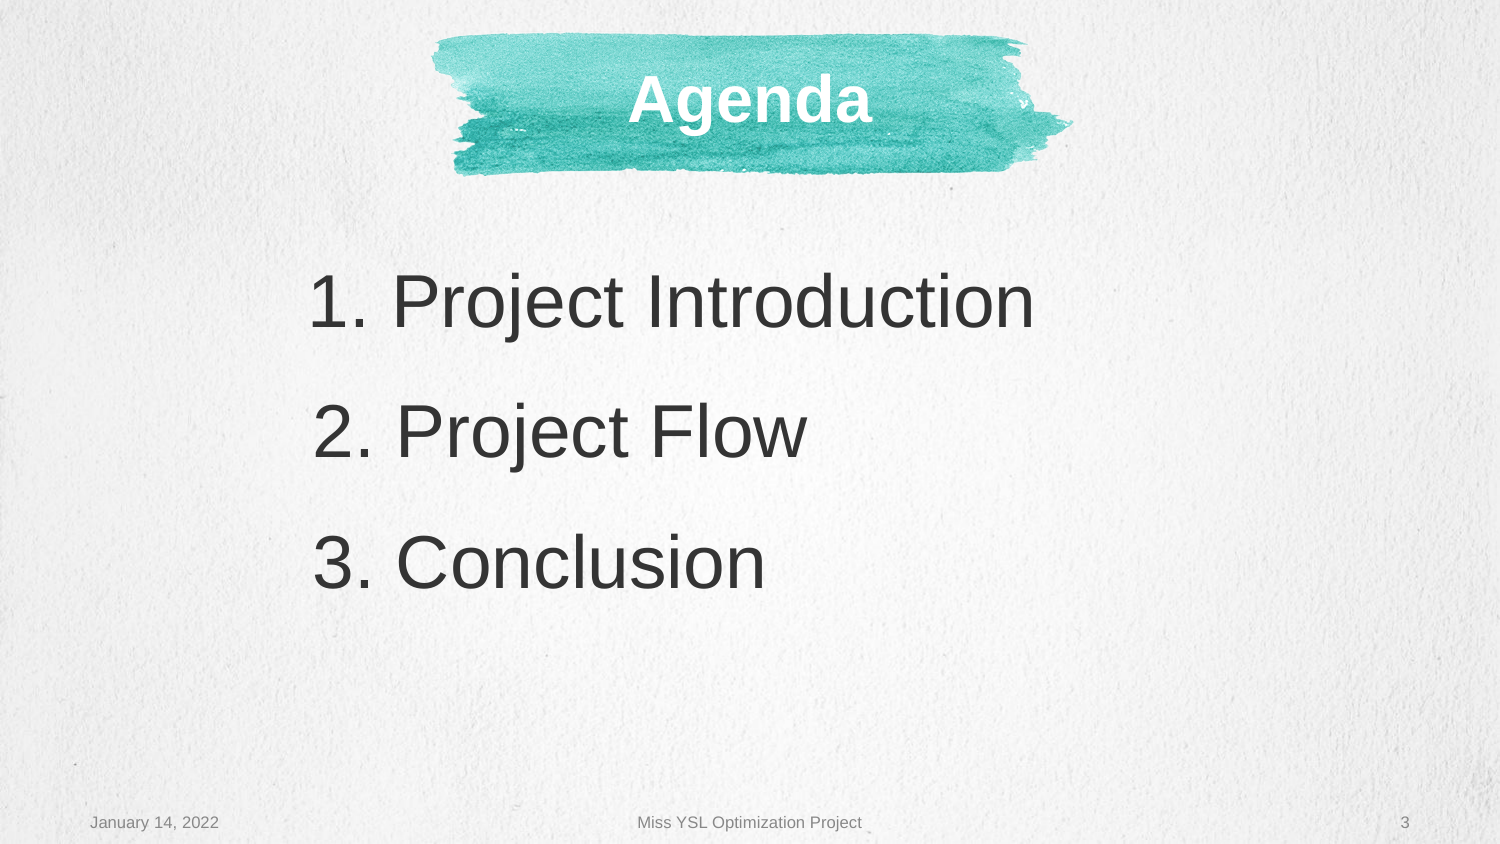

# Agenda
       1. Project Introduction
2. Project Flow
3. Conclusion
January 14, 2022
Miss YSL Optimization Project
3